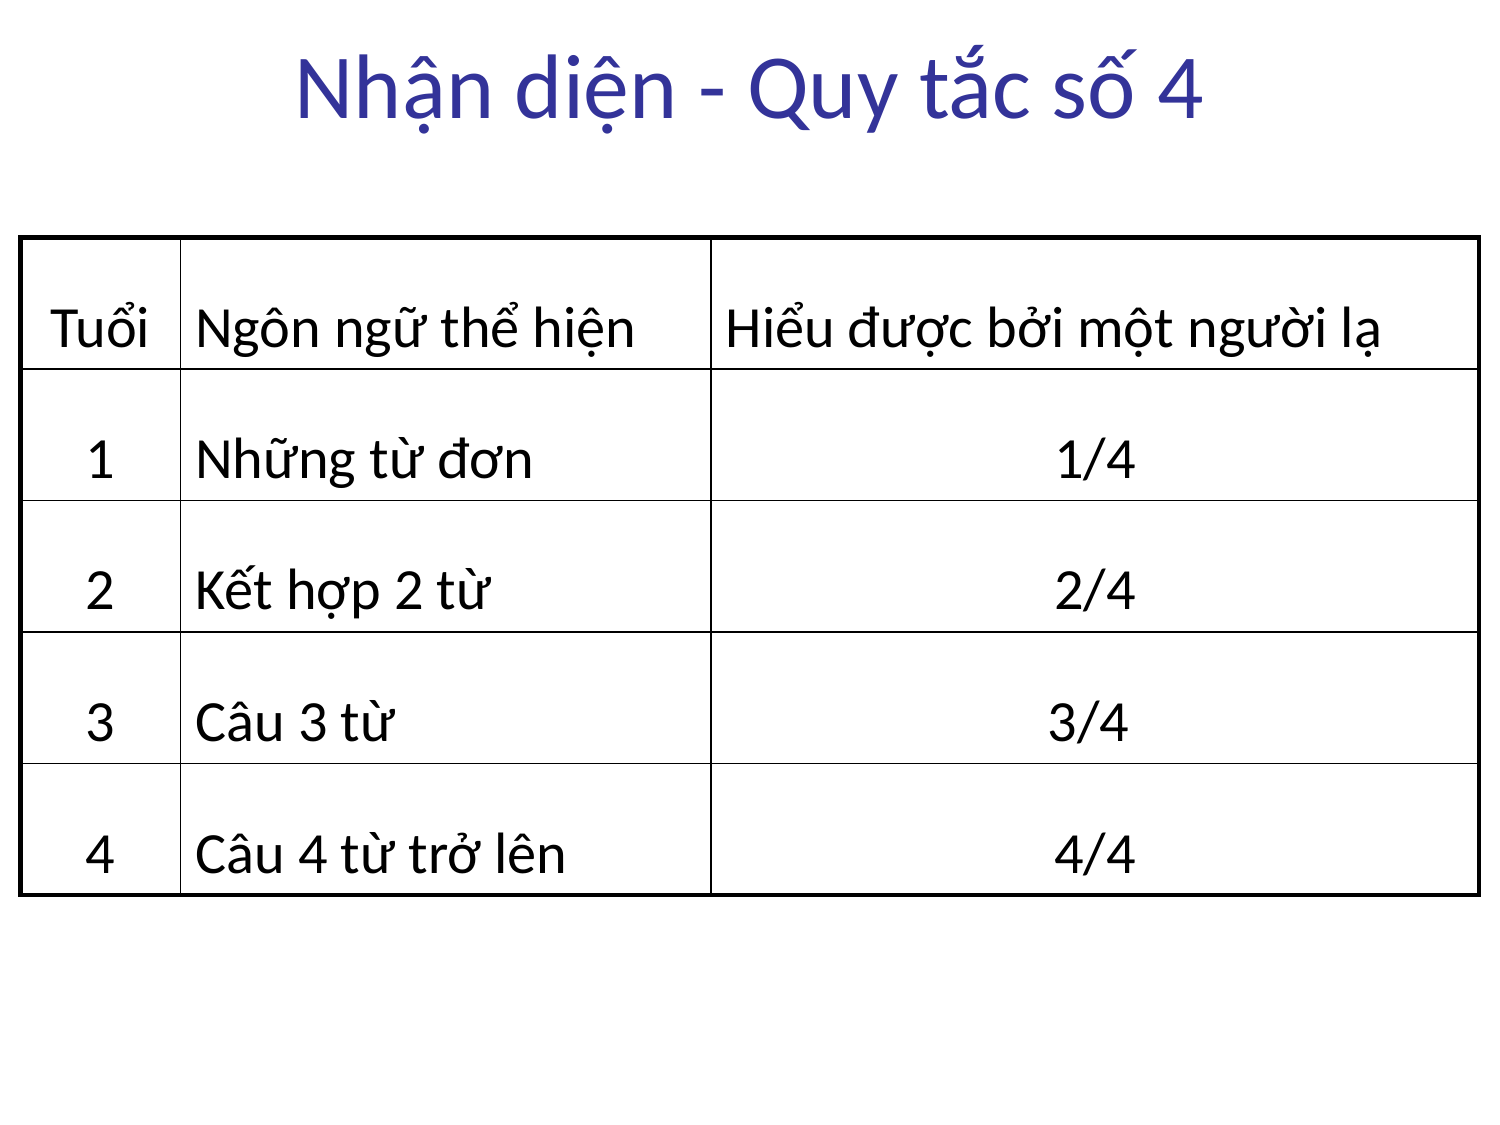

Nhận diện - Quy tắc số 4
| Tuổi | Ngôn ngữ thể hiện | Hiểu được bởi một người lạ |
| --- | --- | --- |
| 1 | Những từ đơn | 1/4 |
| 2 | Kết hợp 2 từ | 2/4 |
| 3 | Câu 3 từ | 3/4 |
| 4 | Câu 4 từ trở lên | 4/4 |